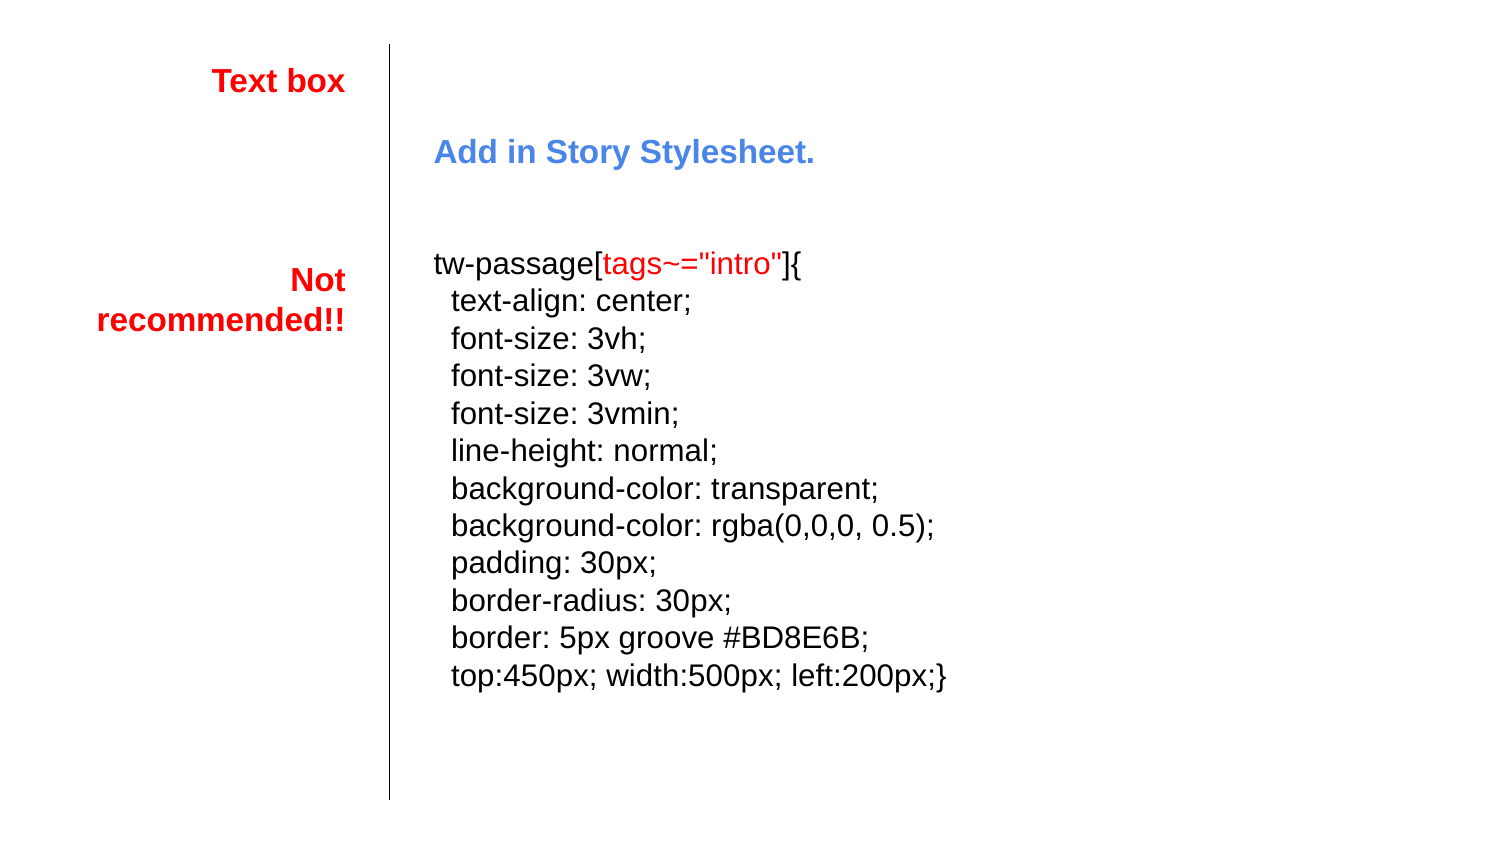

# Text box

Not recommended!!
Add in Story Stylesheet.
tw-passage[tags~="intro"]{
  text-align: center;
  font-size: 3vh;
  font-size: 3vw;
  font-size: 3vmin;
  line-height: normal;
  background-color: transparent;
  background-color: rgba(0,0,0, 0.5);
  padding: 30px;
  border-radius: 30px;
  border: 5px groove #BD8E6B;
  top:450px; width:500px; left:200px;}